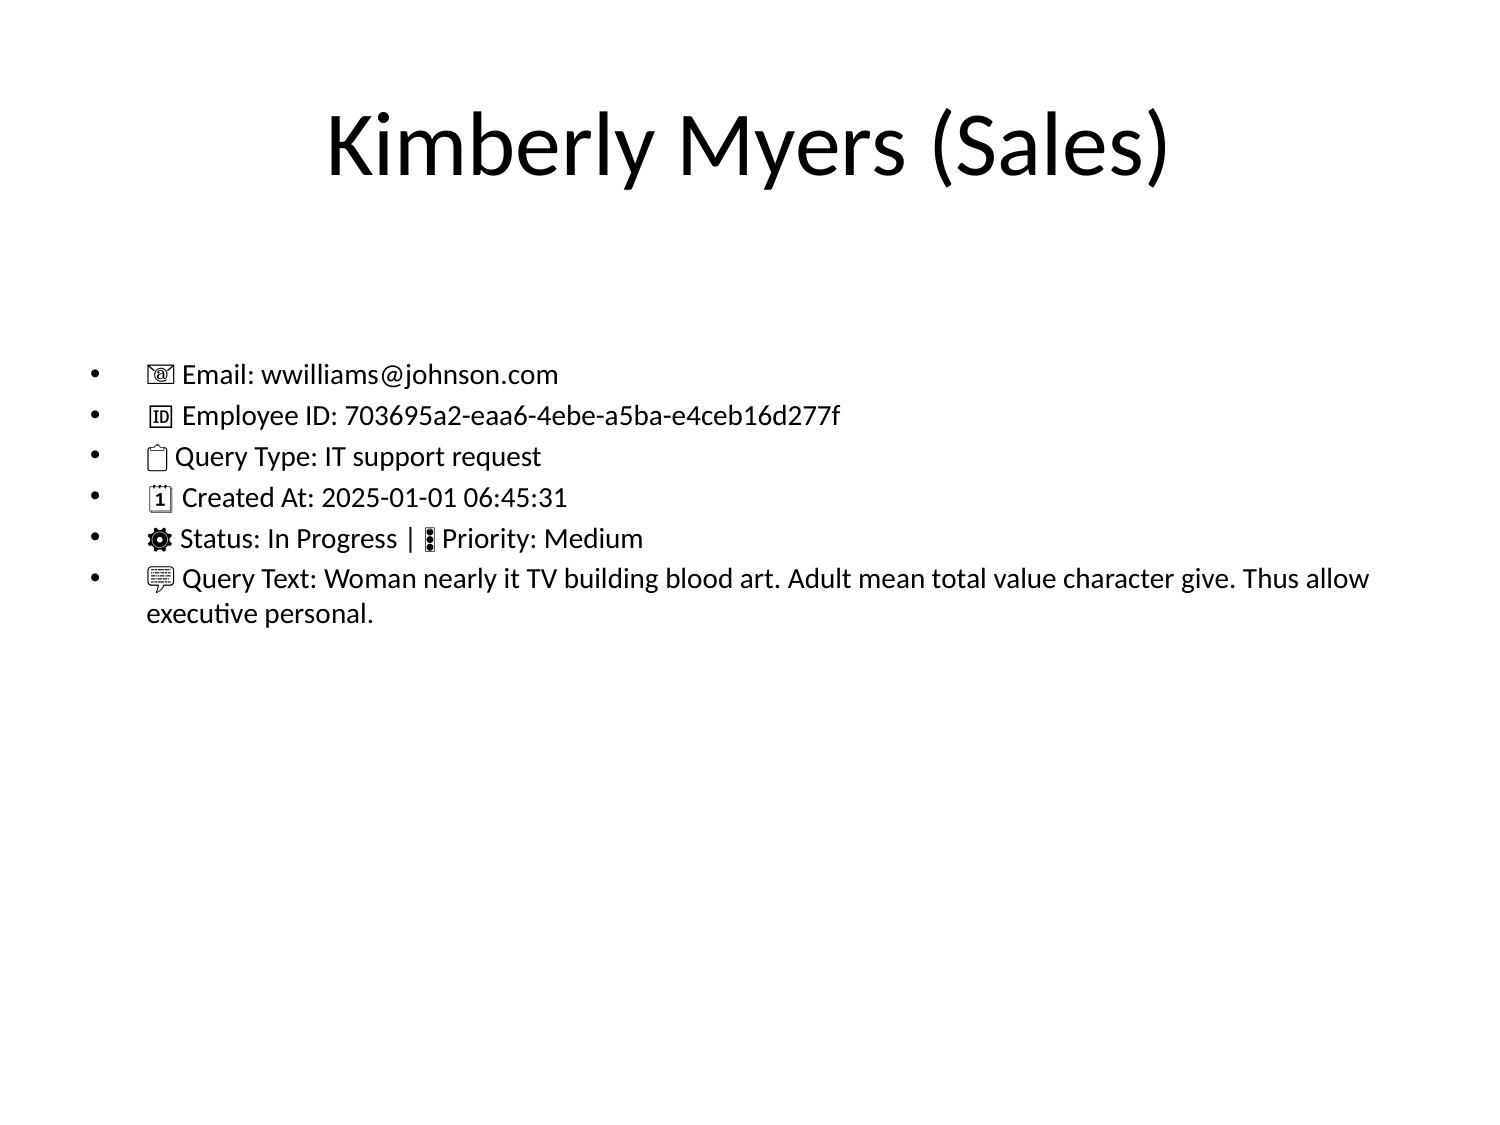

# Kimberly Myers (Sales)

📧 Email: wwilliams@johnson.com
🆔 Employee ID: 703695a2-eaa6-4ebe-a5ba-e4ceb16d277f
📋 Query Type: IT support request
🗓 Created At: 2025-01-01 06:45:31
⚙ Status: In Progress | 🚦 Priority: Medium
💬 Query Text: Woman nearly it TV building blood art. Adult mean total value character give. Thus allow executive personal.